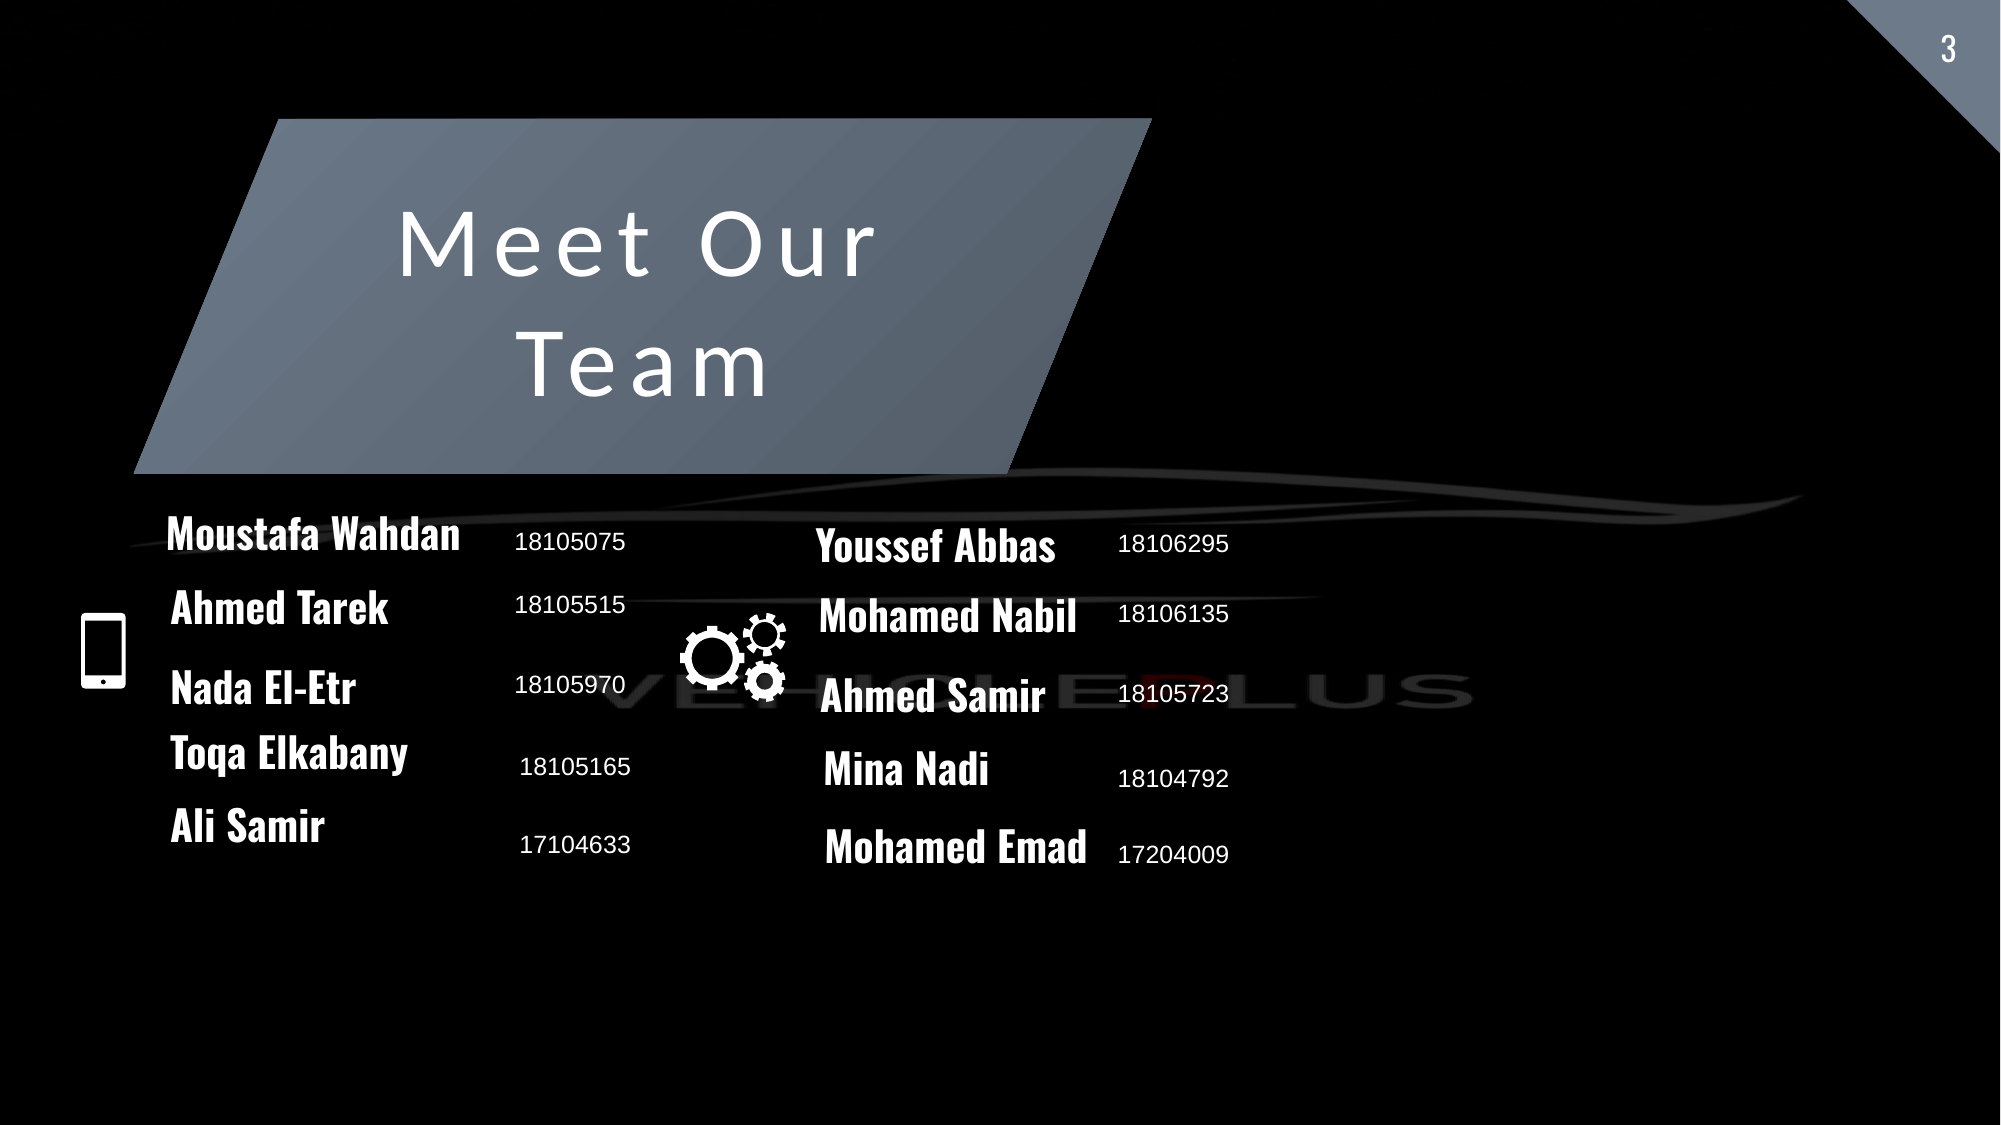

Meet Our Team
Moustafa Wahdan
18105075

Youssef Abbas
18106295
Mohamed Nabil
Ahmed Tarek
18105515
18106135

Ahmed Samir
Nada El-Etr
18105970
18105723
Toqa Elkabany
Mina Nadi
18105165
18104792
Ali Samir
Mohamed Emad
17104633
17204009